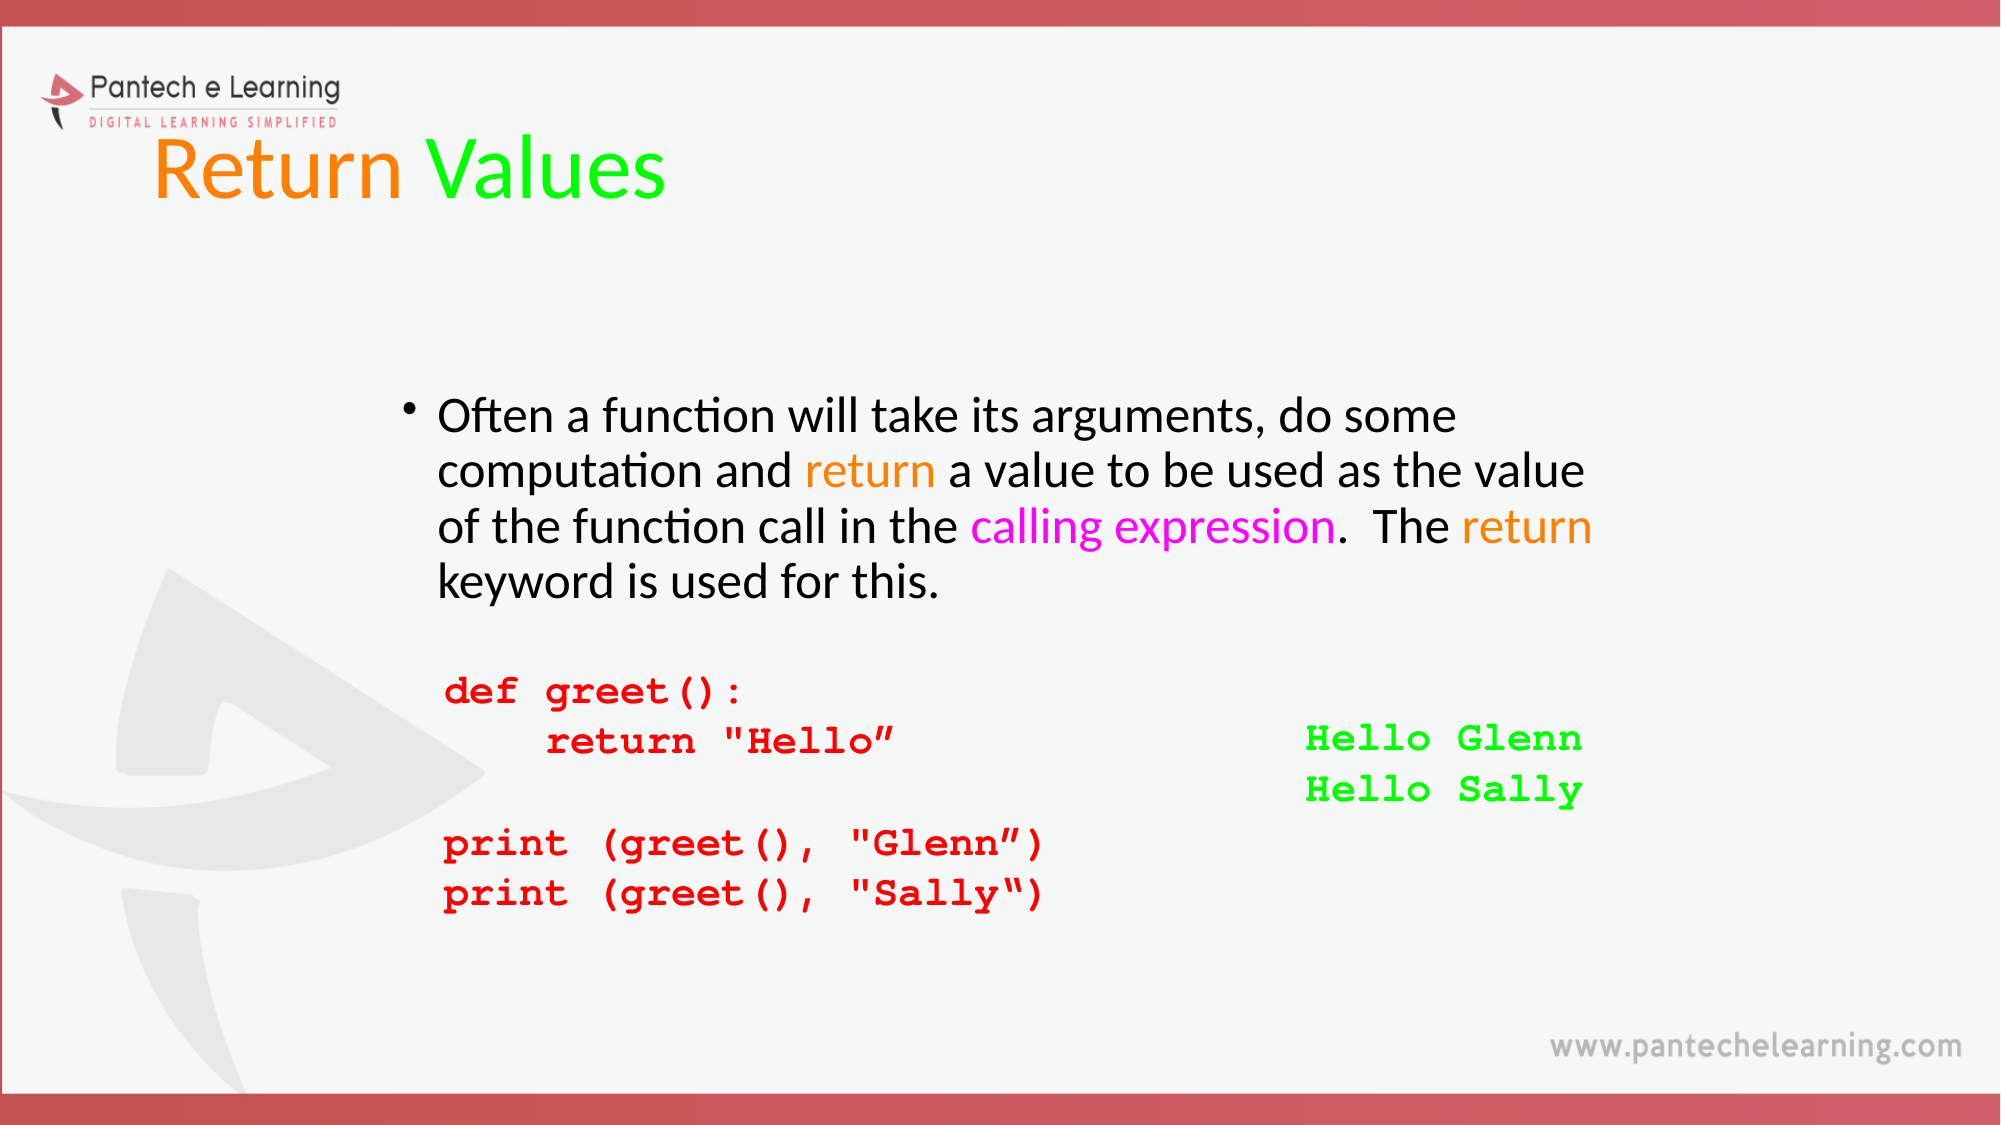

# Return Values
Often a function will take its arguments, do some computation and return a value to be used as the value of the function call in the calling expression.  The return keyword is used for this.
def greet():
    return "Hello”

print (greet(), "Glenn”)
print (greet(), "Sally“)
Hello Glenn
Hello Sally